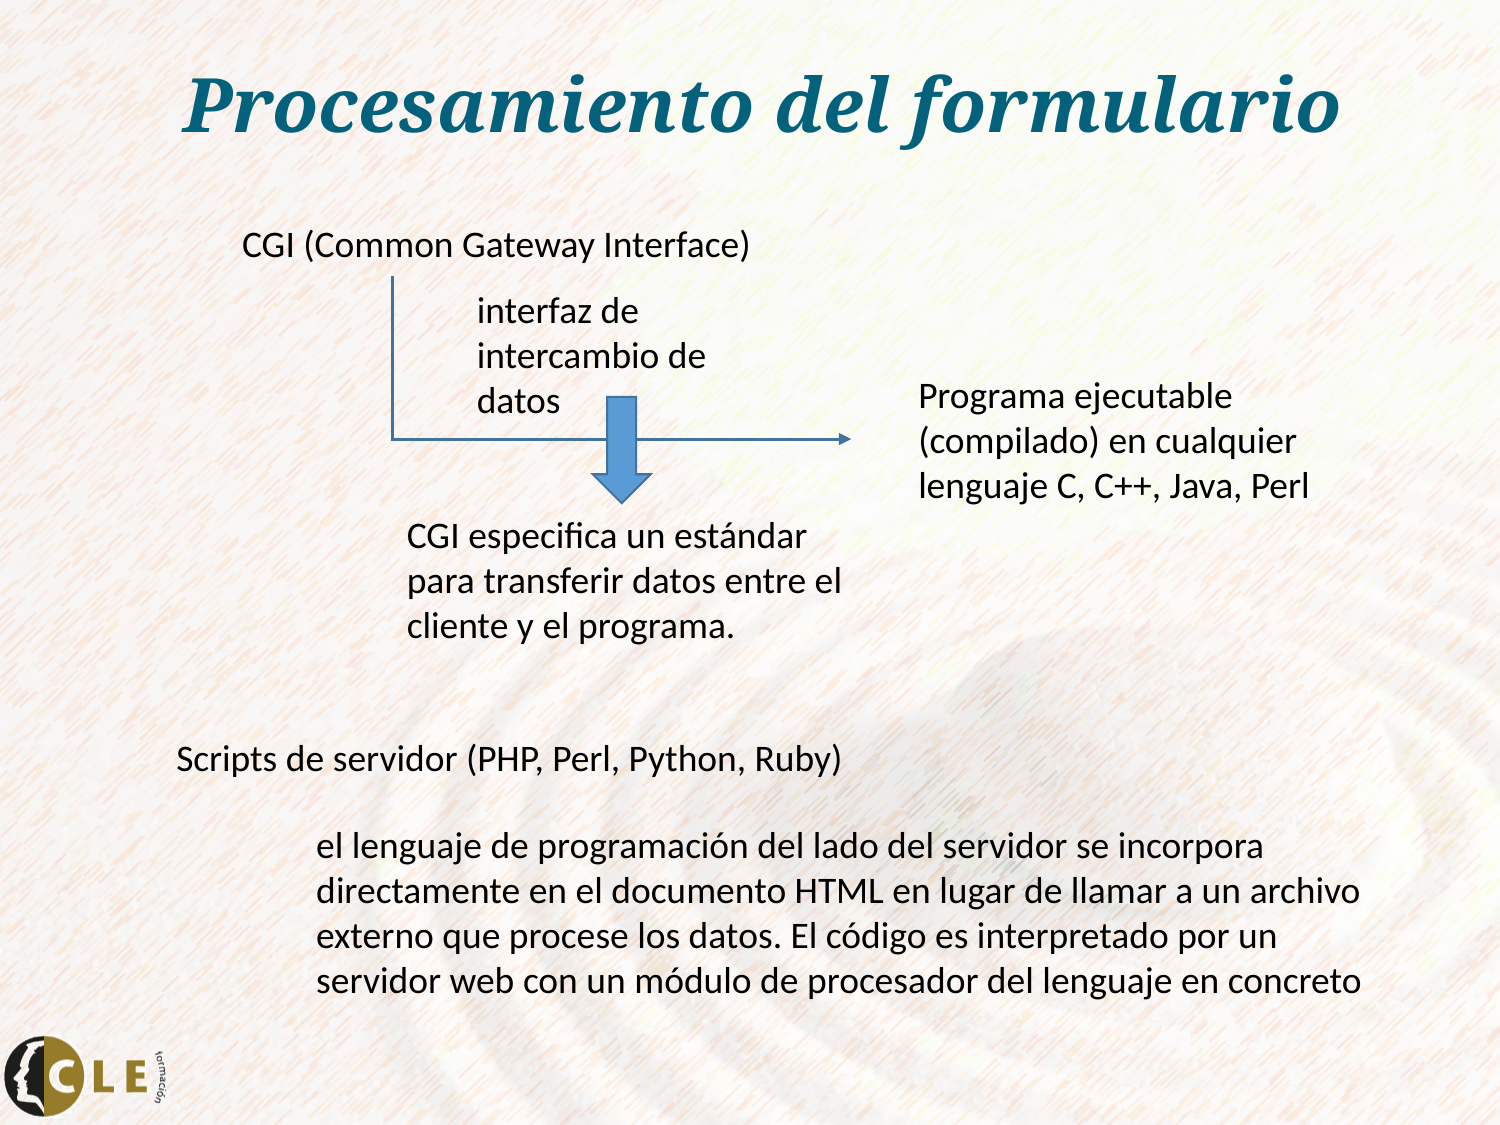

# Procesamiento del formulario
CGI (Common Gateway Interface)

interfaz de intercambio de datos
Programa ejecutable (compilado) en cualquier lenguaje C, C++, Java, Perl

CGI especifica un estándar para transferir datos entre el cliente y el programa.
Scripts de servidor (PHP, Perl, Python, Ruby)
el lenguaje de programación del lado del servidor se incorpora directamente en el documento HTML en lugar de llamar a un archivo externo que procese los datos. El código es interpretado por un servidor web con un módulo de procesador del lenguaje en concreto